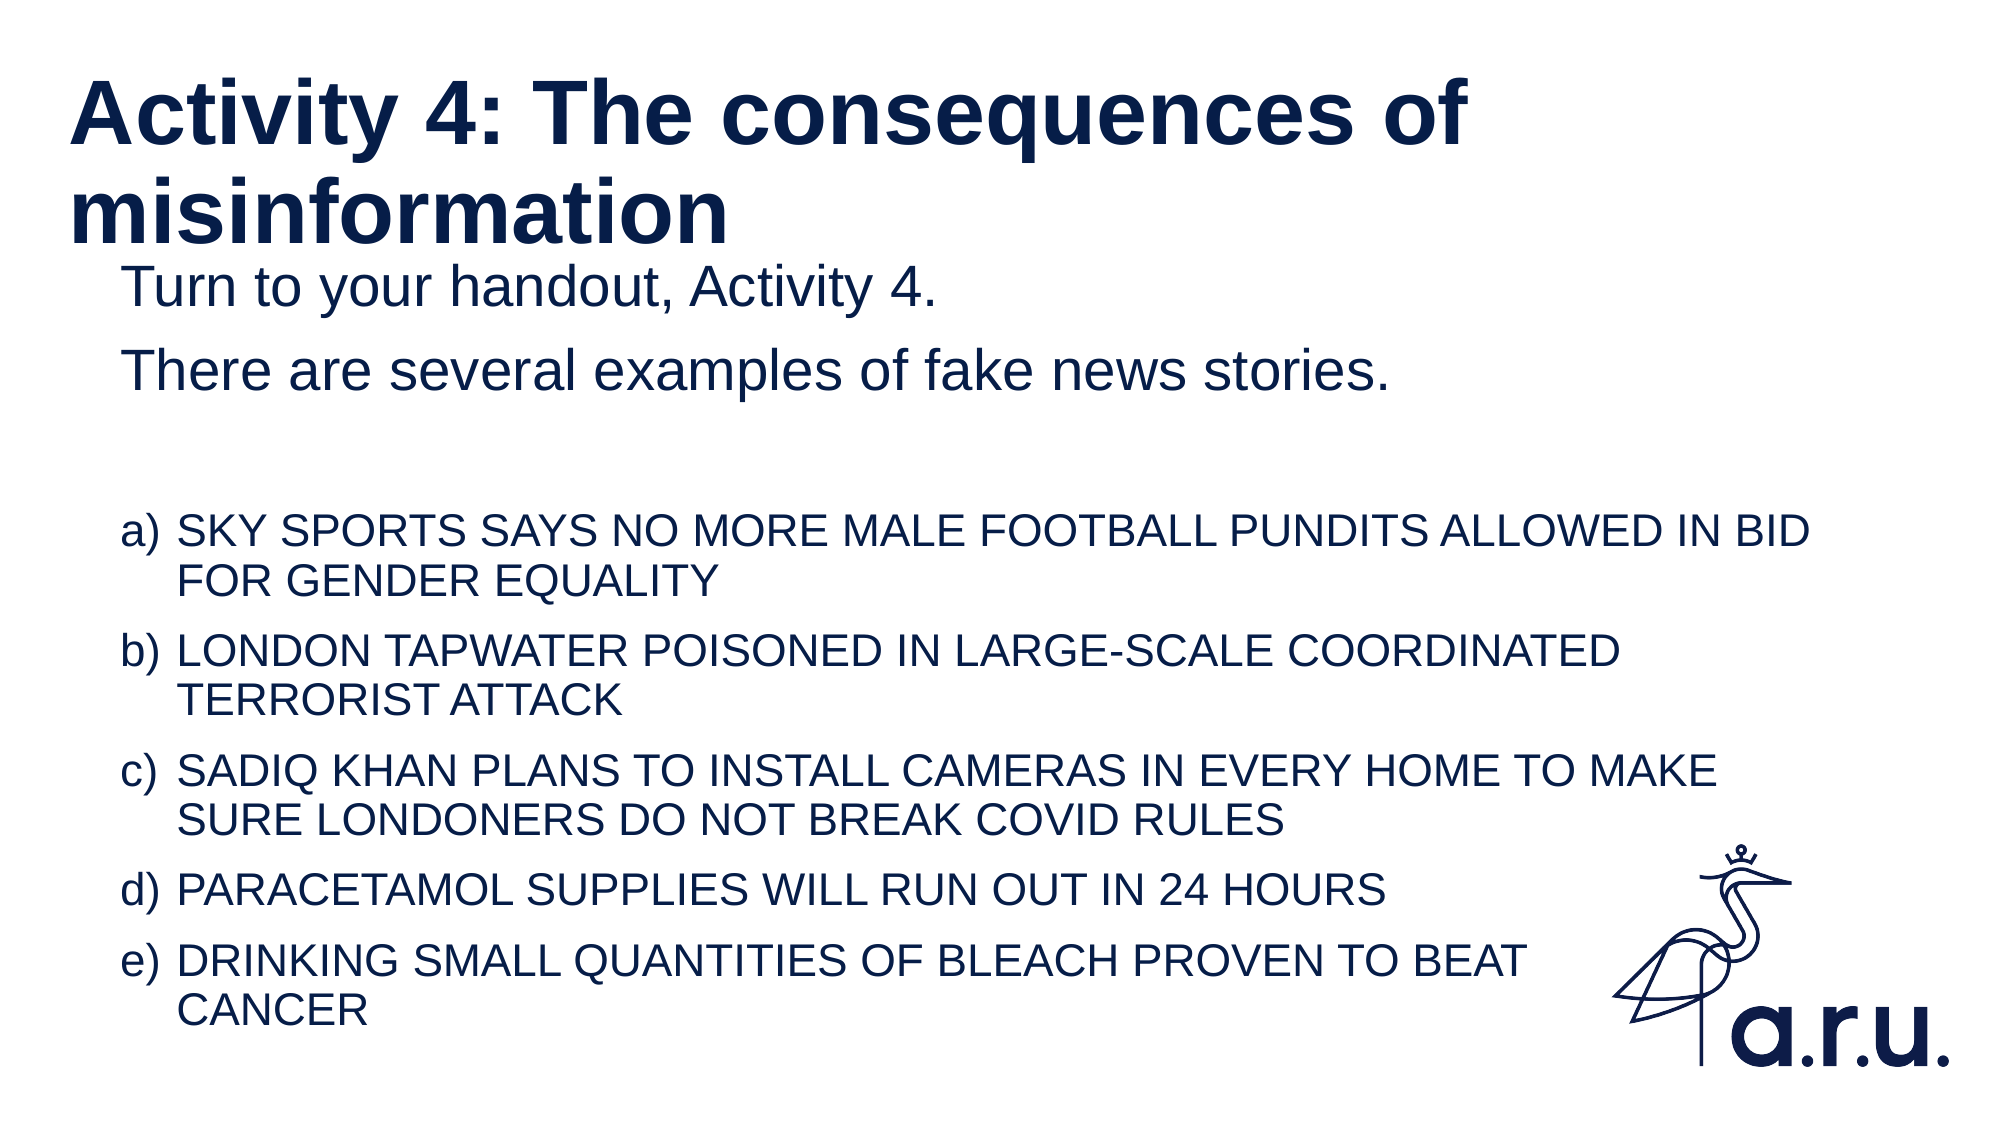

# Activity 4: The consequences of misinformation
Turn to your handout, Activity 4.
There are several examples of fake news stories.

SKY SPORTS SAYS NO MORE MALE FOOTBALL PUNDITS ALLOWED IN BID FOR GENDER EQUALITY
LONDON TAPWATER POISONED IN LARGE-SCALE COORDINATED TERRORIST ATTACK
SADIQ KHAN PLANS TO INSTALL CAMERAS IN EVERY HOME TO MAKE SURE LONDONERS DO NOT BREAK COVID RULES
PARACETAMOL SUPPLIES WILL RUN OUT IN 24 HOURS
DRINKING SMALL QUANTITIES OF BLEACH PROVEN TO BEAT           CANCER